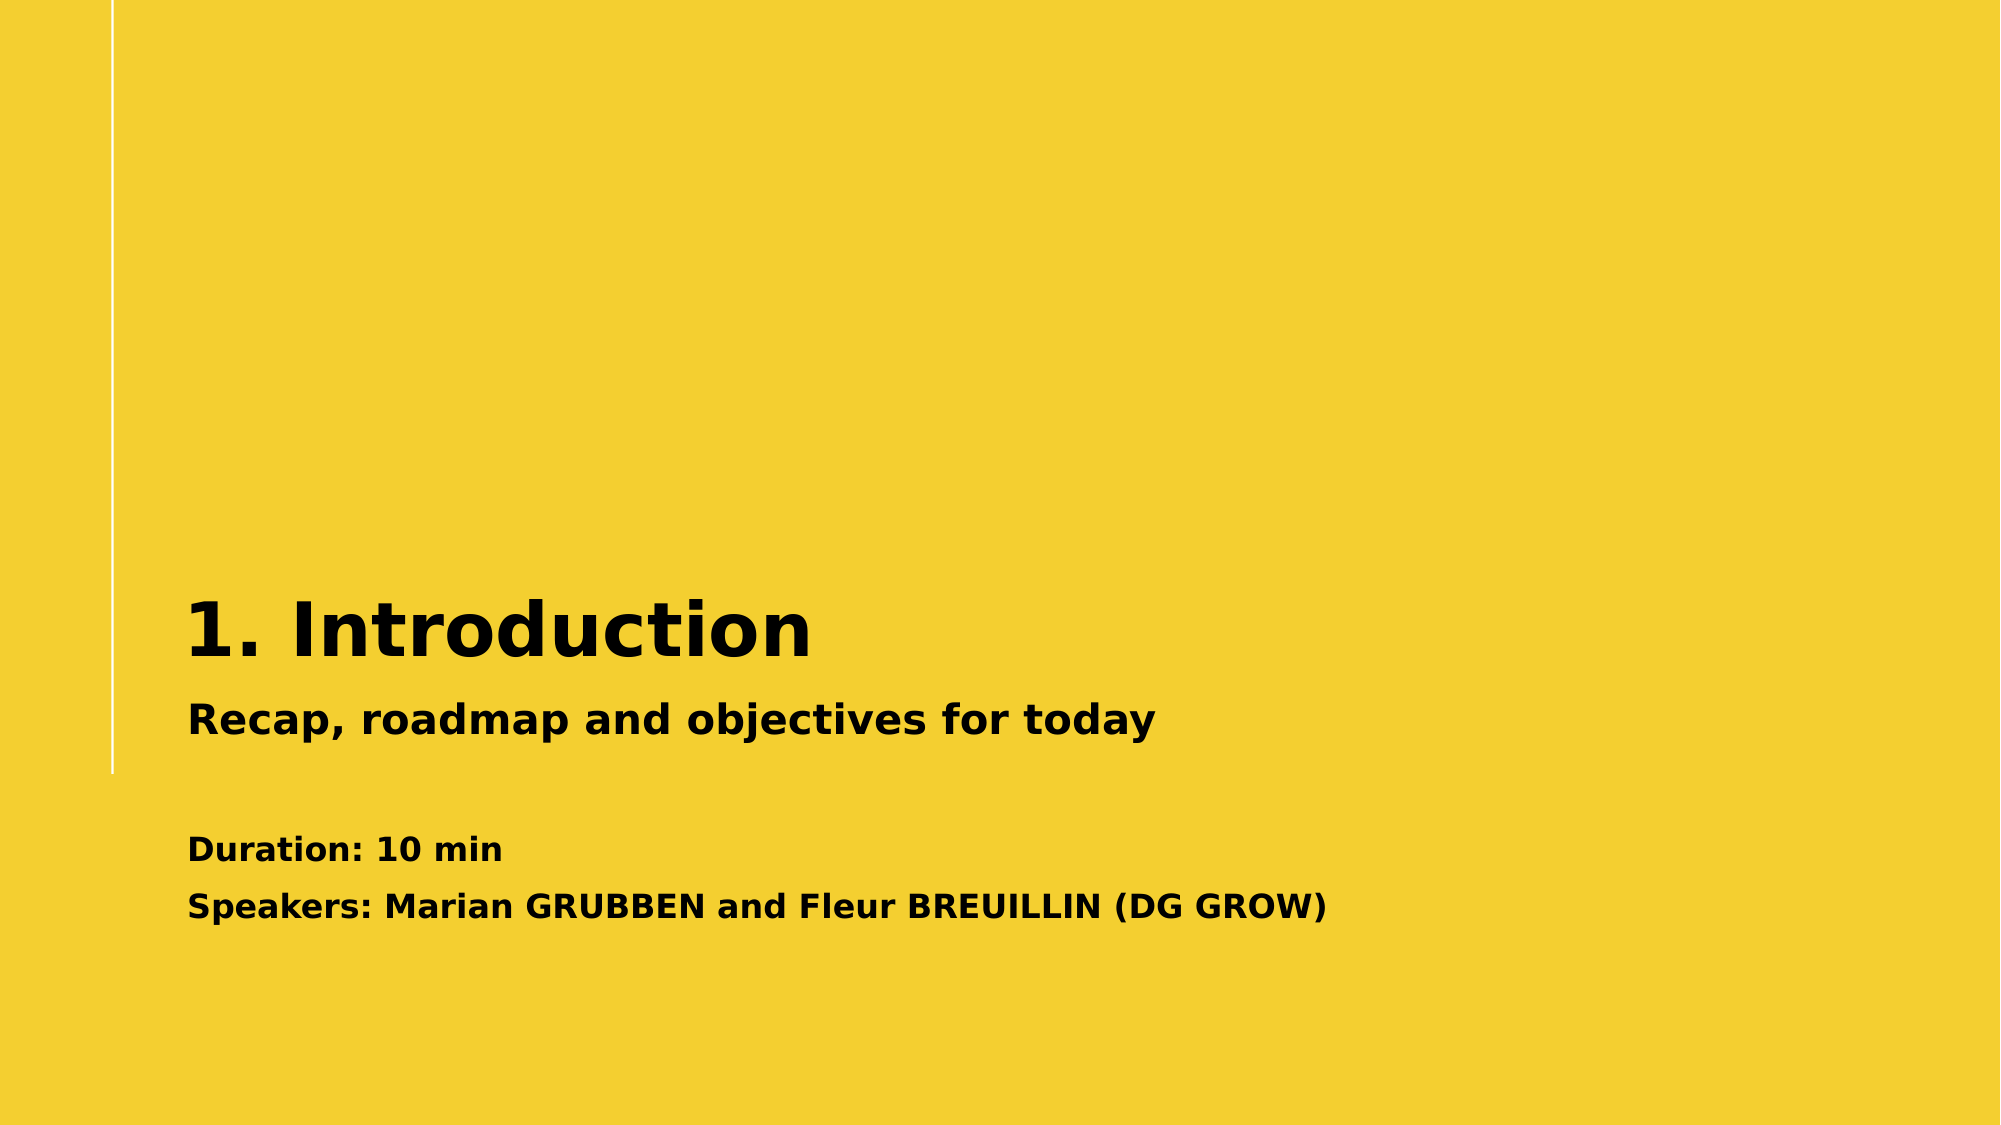

1. Introduction
Recap, roadmap and objectives for today
Duration: 10 min
Speakers: Marian GRUBBEN and Fleur BREUILLIN (DG GROW)